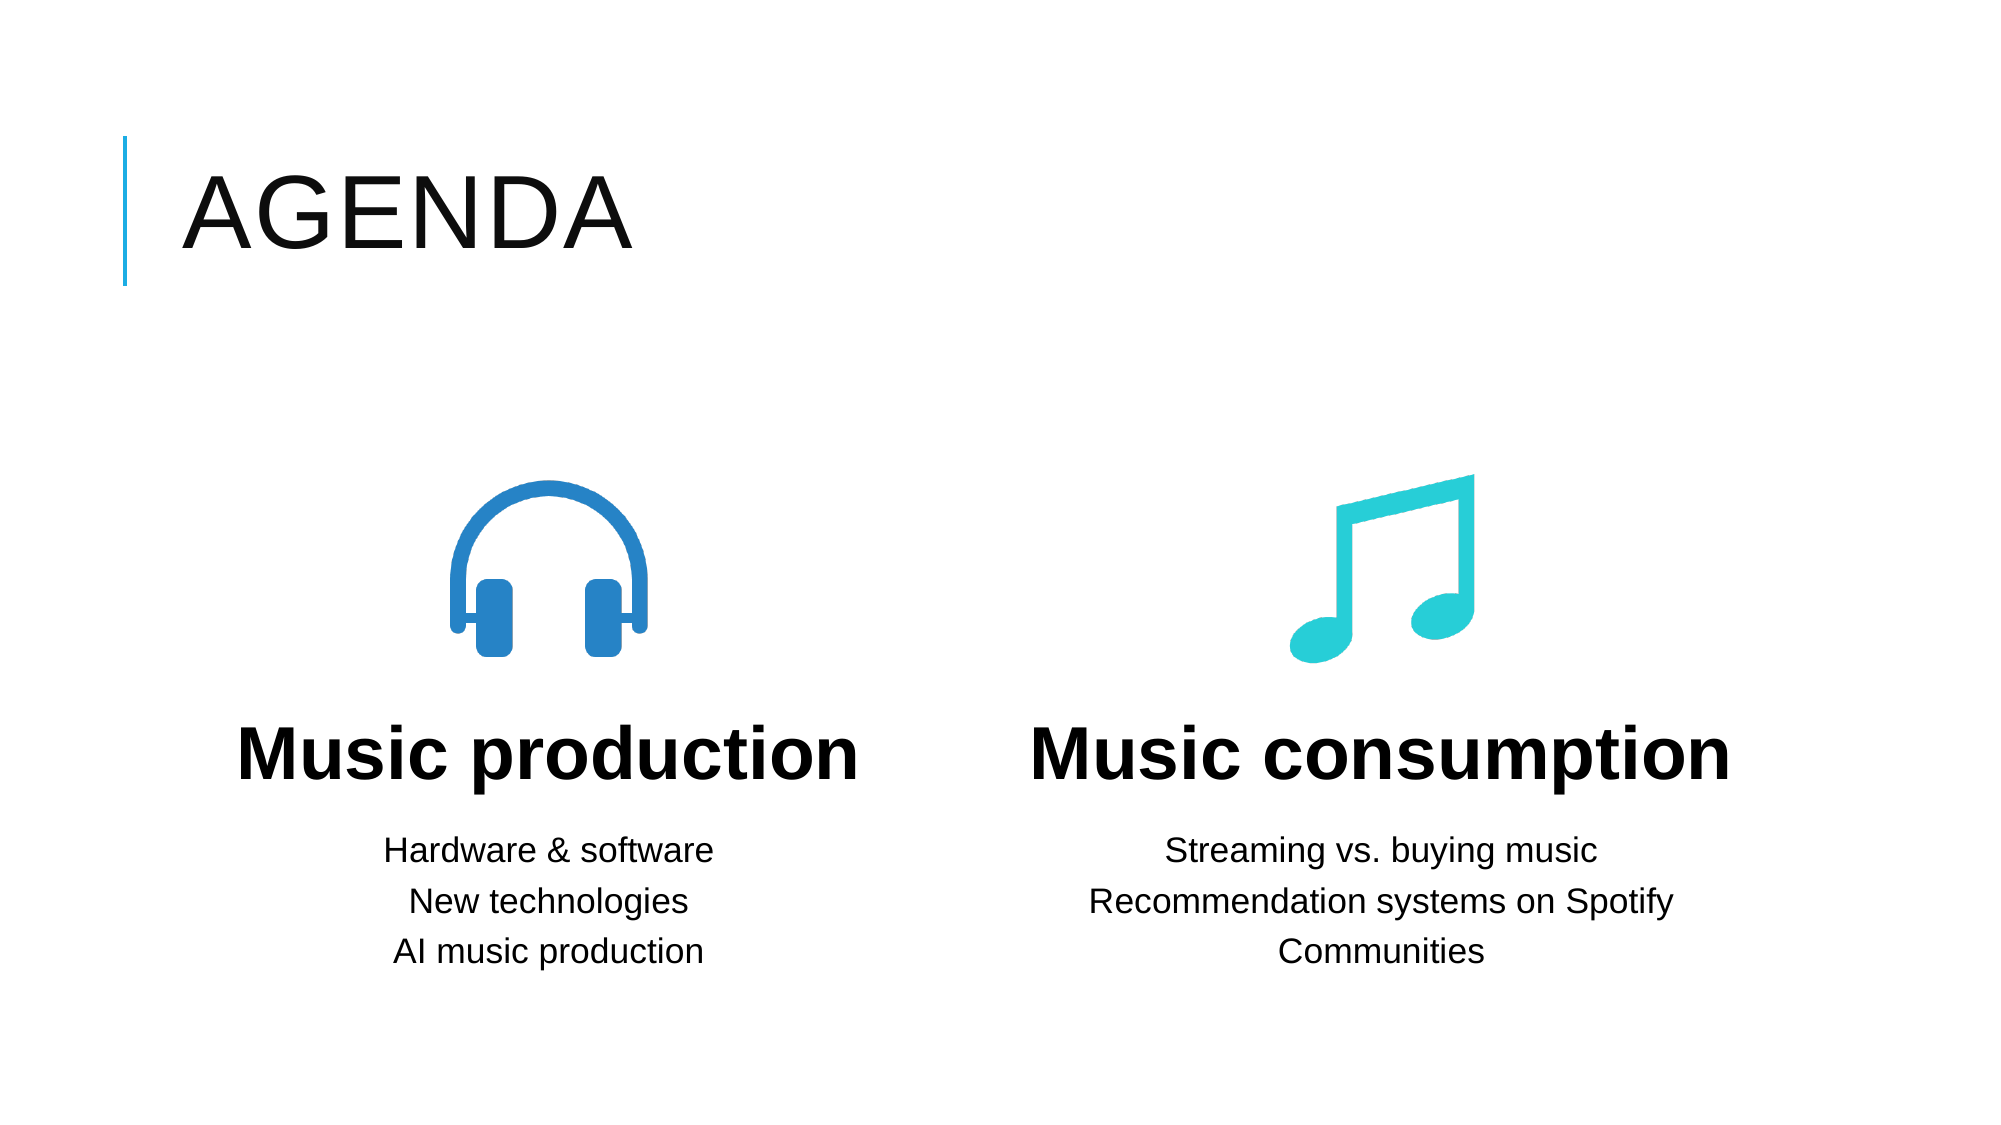

# Agenda
Music production
Hardware & software
New technologies
AI music production
Music consumption
Streaming vs. buying music
Recommendation systems on Spotify
Communities